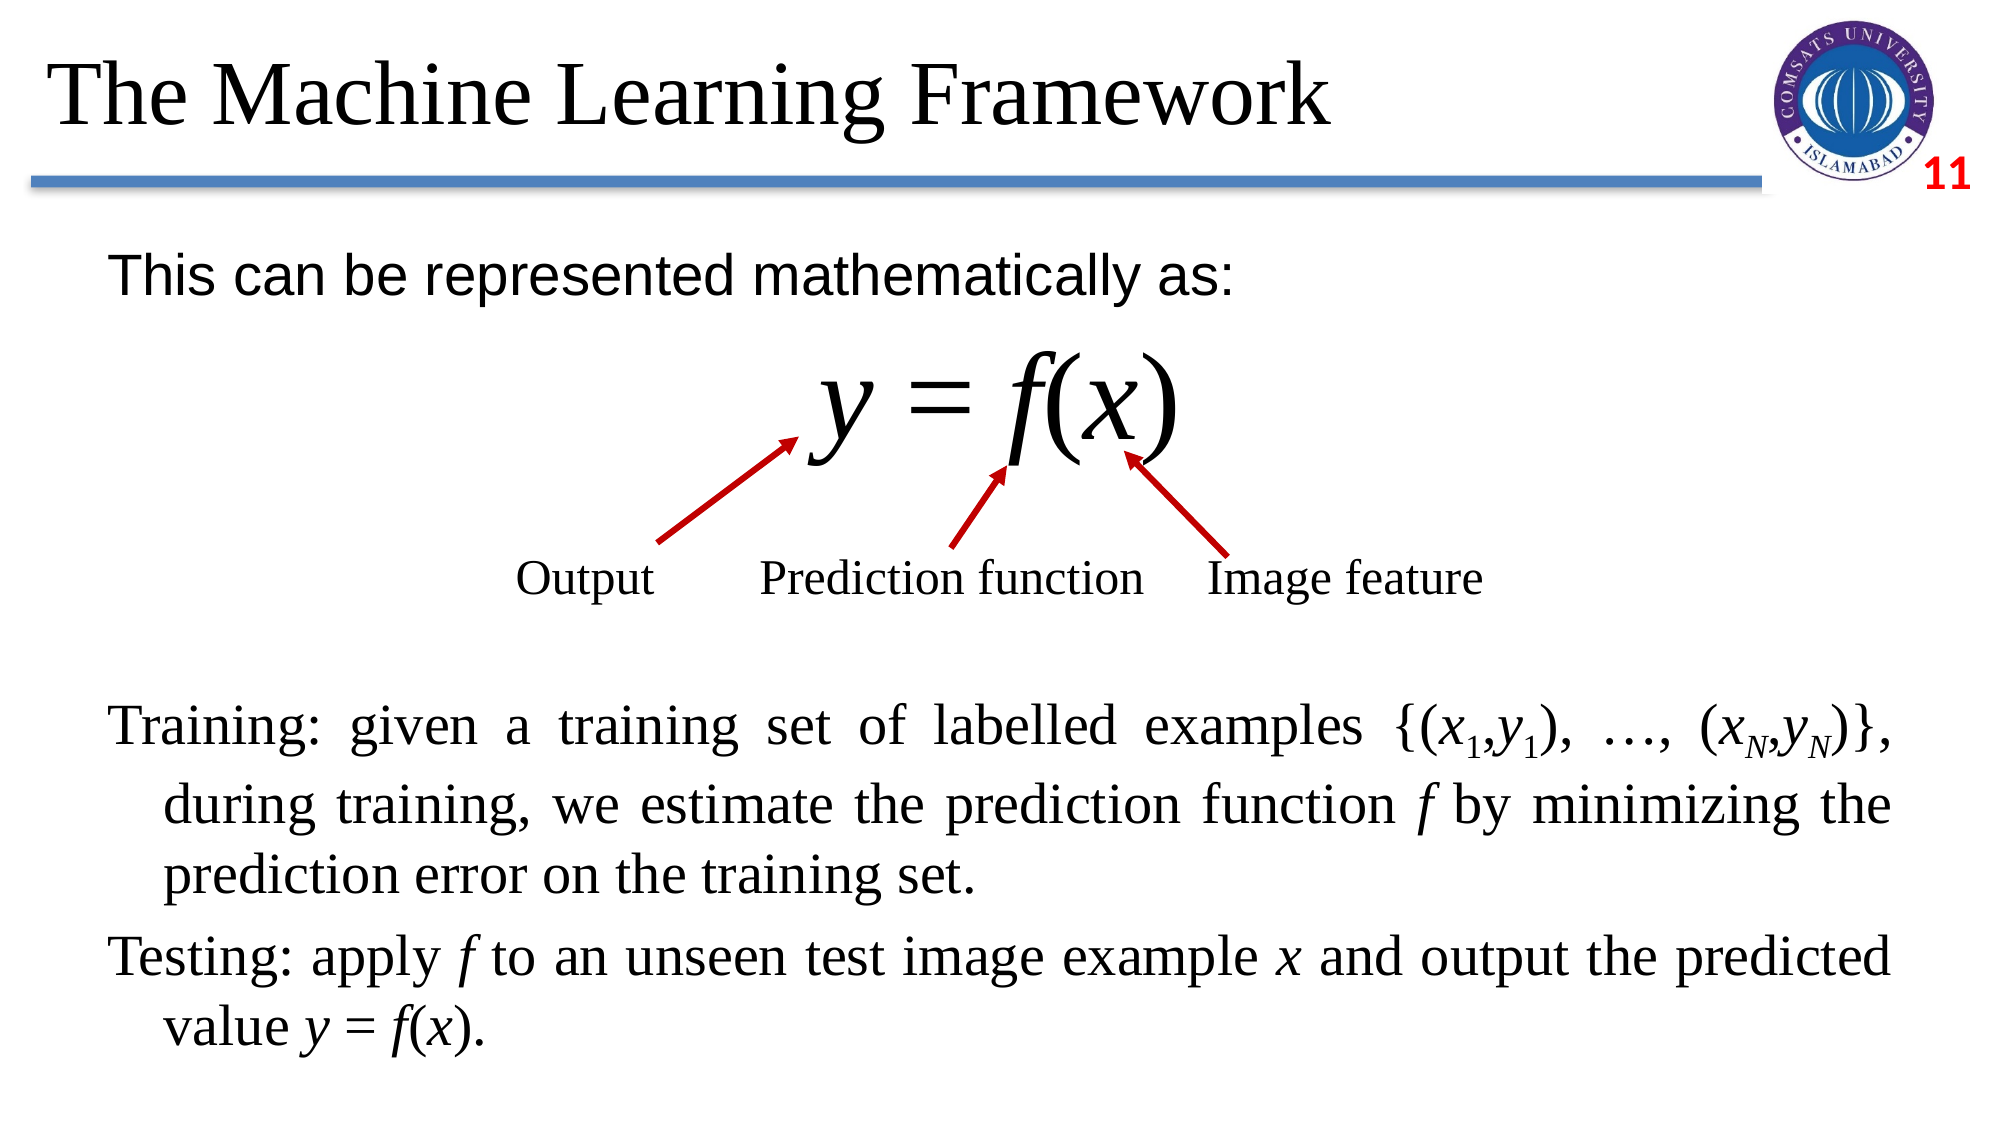

# The Machine Learning Framework
This can be represented mathematically as:
y = f(x)

Output	   Prediction function     Image feature

Training: given a training set of labelled examples {(x1,y1), …, (xN,yN)}, during training, we estimate the prediction function f by minimizing the prediction error on the training set.
Testing: apply f to an unseen test image example x and output the predicted value y = f(x).